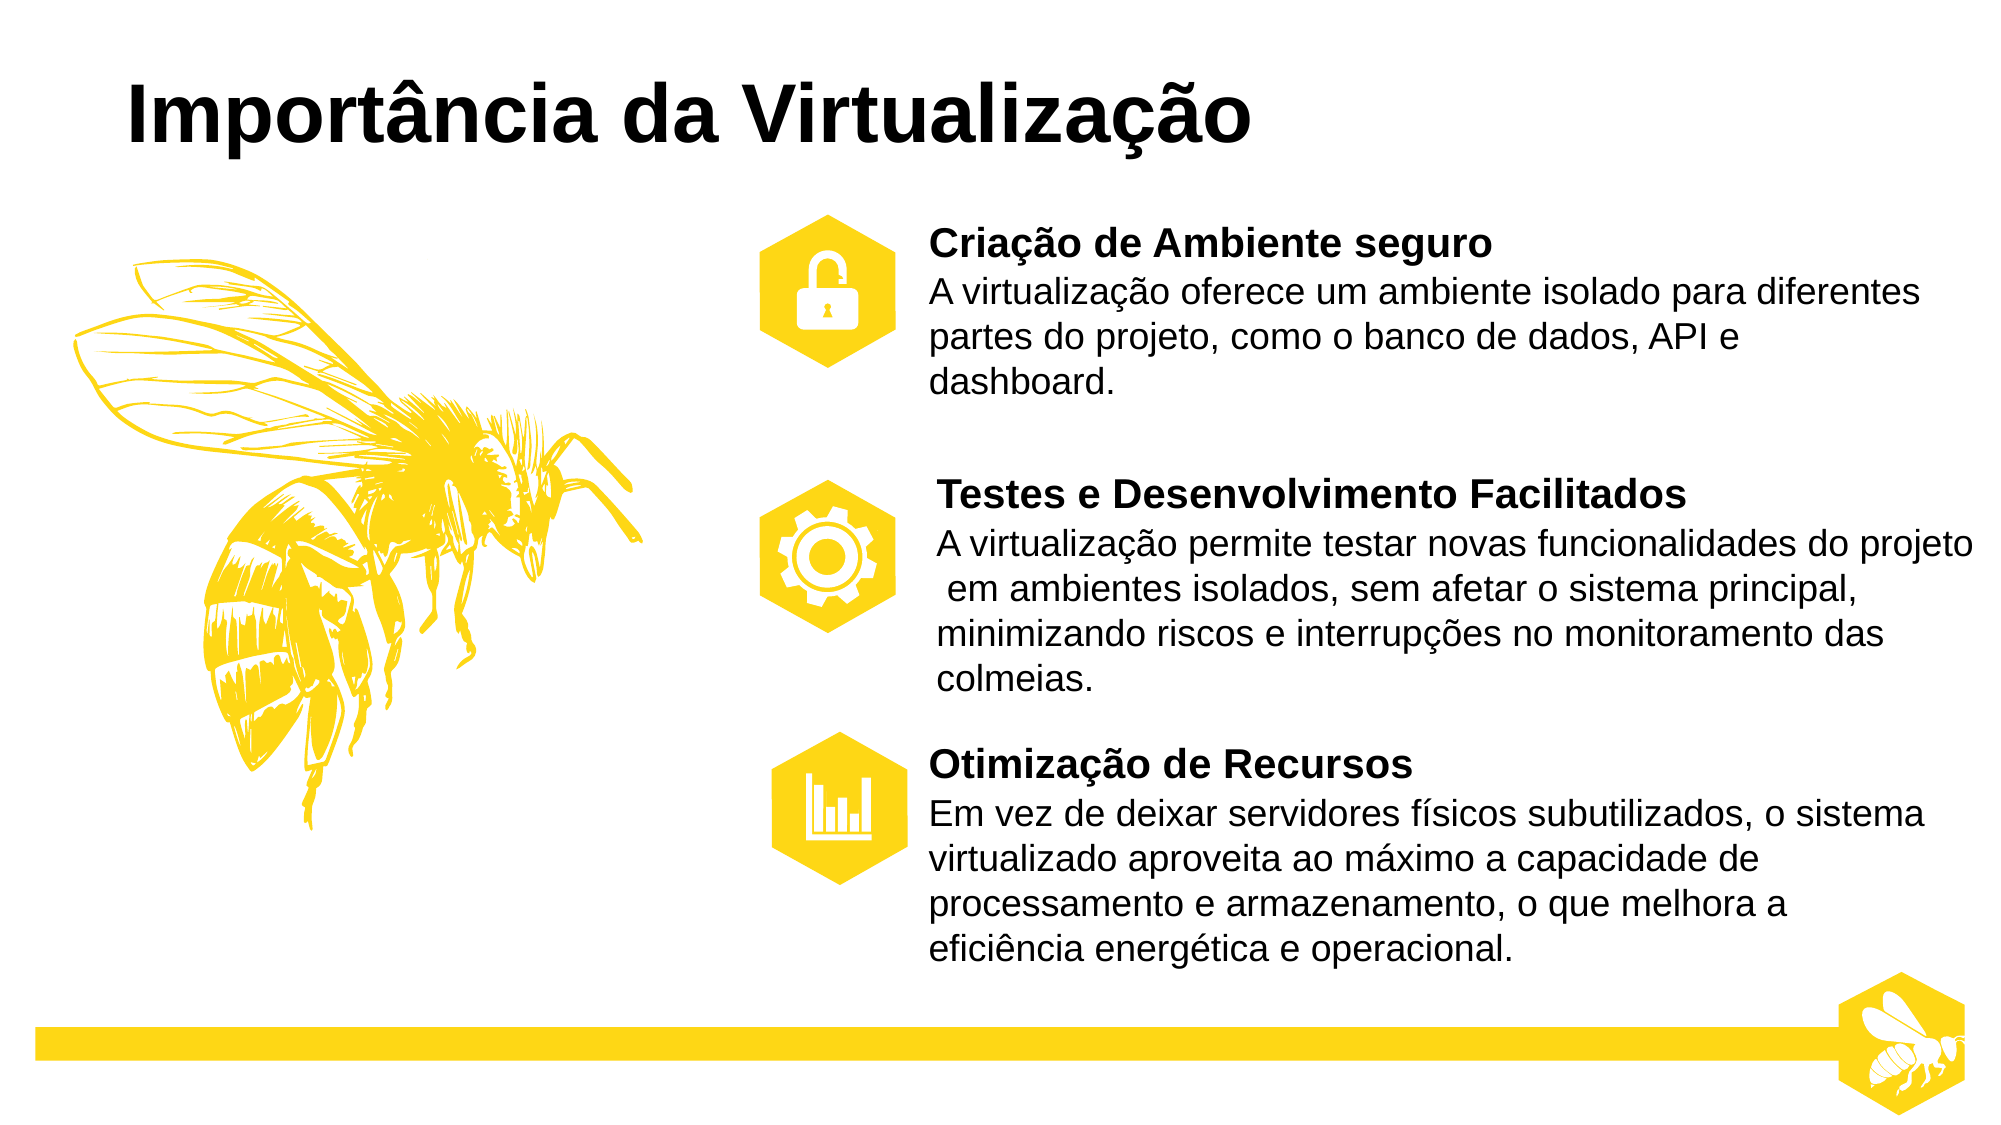

Importância da Virtualização

Criação de Ambiente seguro
A virtualização oferece um ambiente isolado para diferentes partes do projeto, como o banco de dados, API e dashboard.

Testes e Desenvolvimento Facilitados
A virtualização permite testar novas funcionalidades do projeto  em ambientes isolados, sem afetar o sistema principal, minimizando riscos e interrupções no monitoramento das colmeias.

Otimização de Recursos
Em vez de deixar servidores físicos subutilizados, o sistema virtualizado aproveita ao máximo a capacidade de processamento e armazenamento, o que melhora a eficiência energética e operacional.